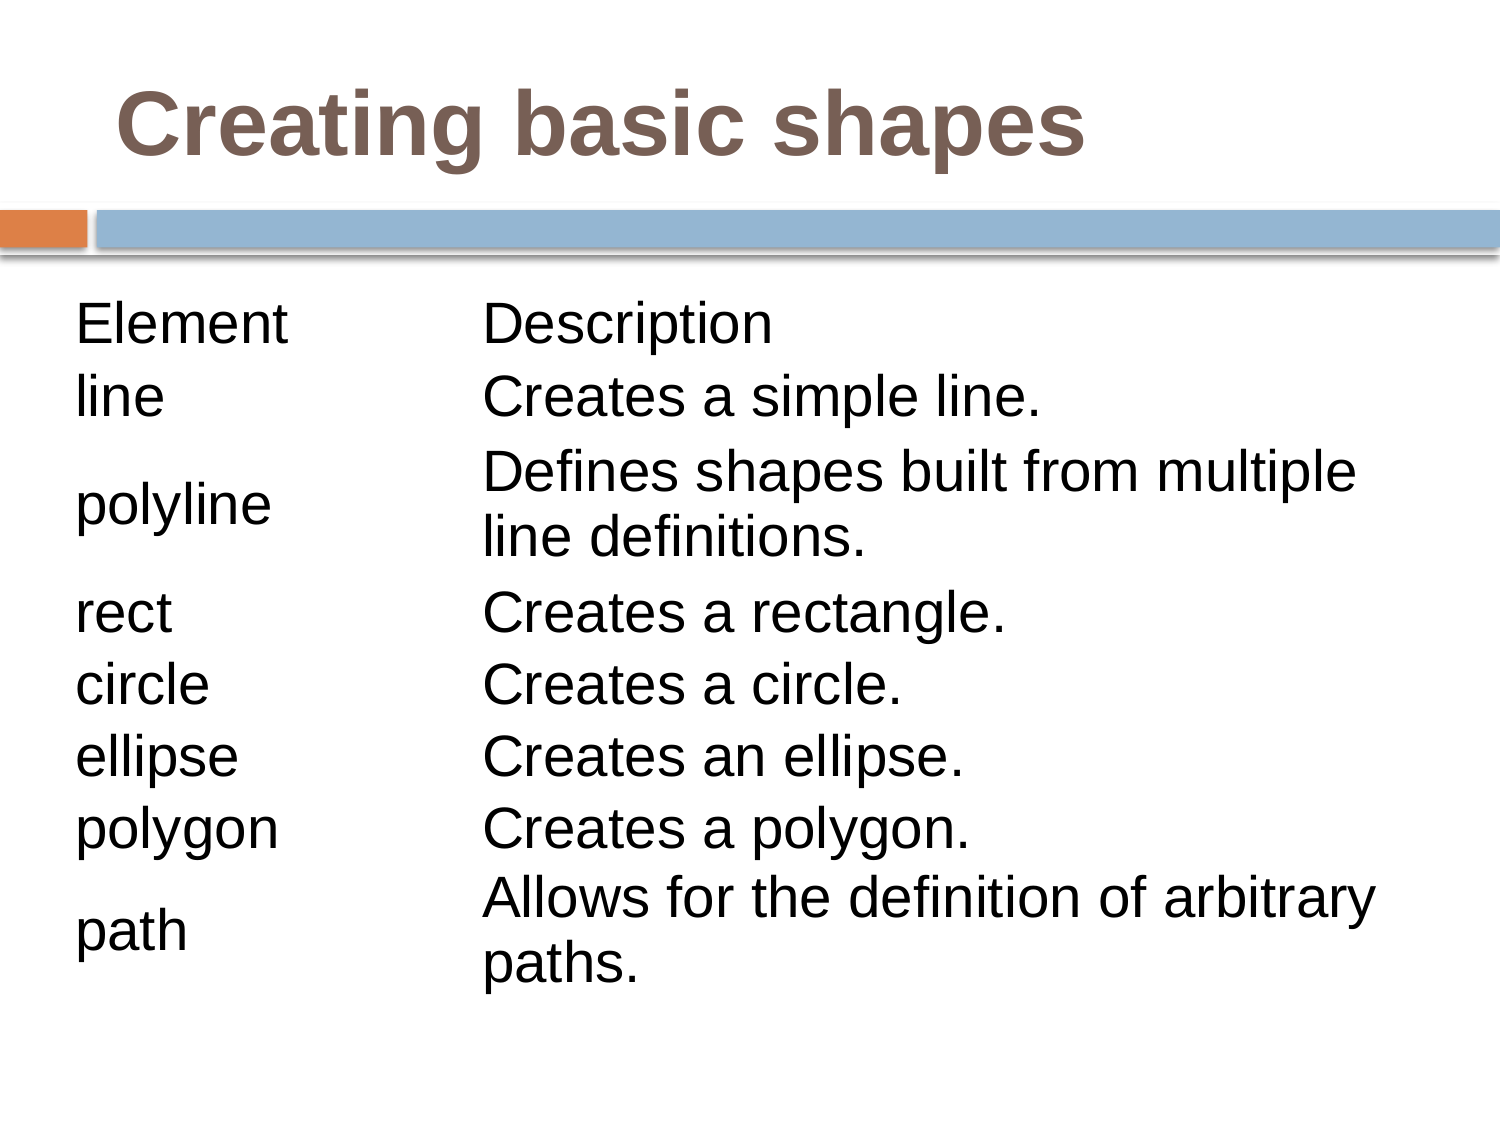

# Creating basic shapes
| Element | Description |
| --- | --- |
| line | Creates a simple line. |
| polyline | Defines shapes built from multiple line definitions. |
| rect | Creates a rectangle. |
| circle | Creates a circle. |
| ellipse | Creates an ellipse. |
| polygon | Creates a polygon. |
| path | Allows for the definition of arbitrary paths. |